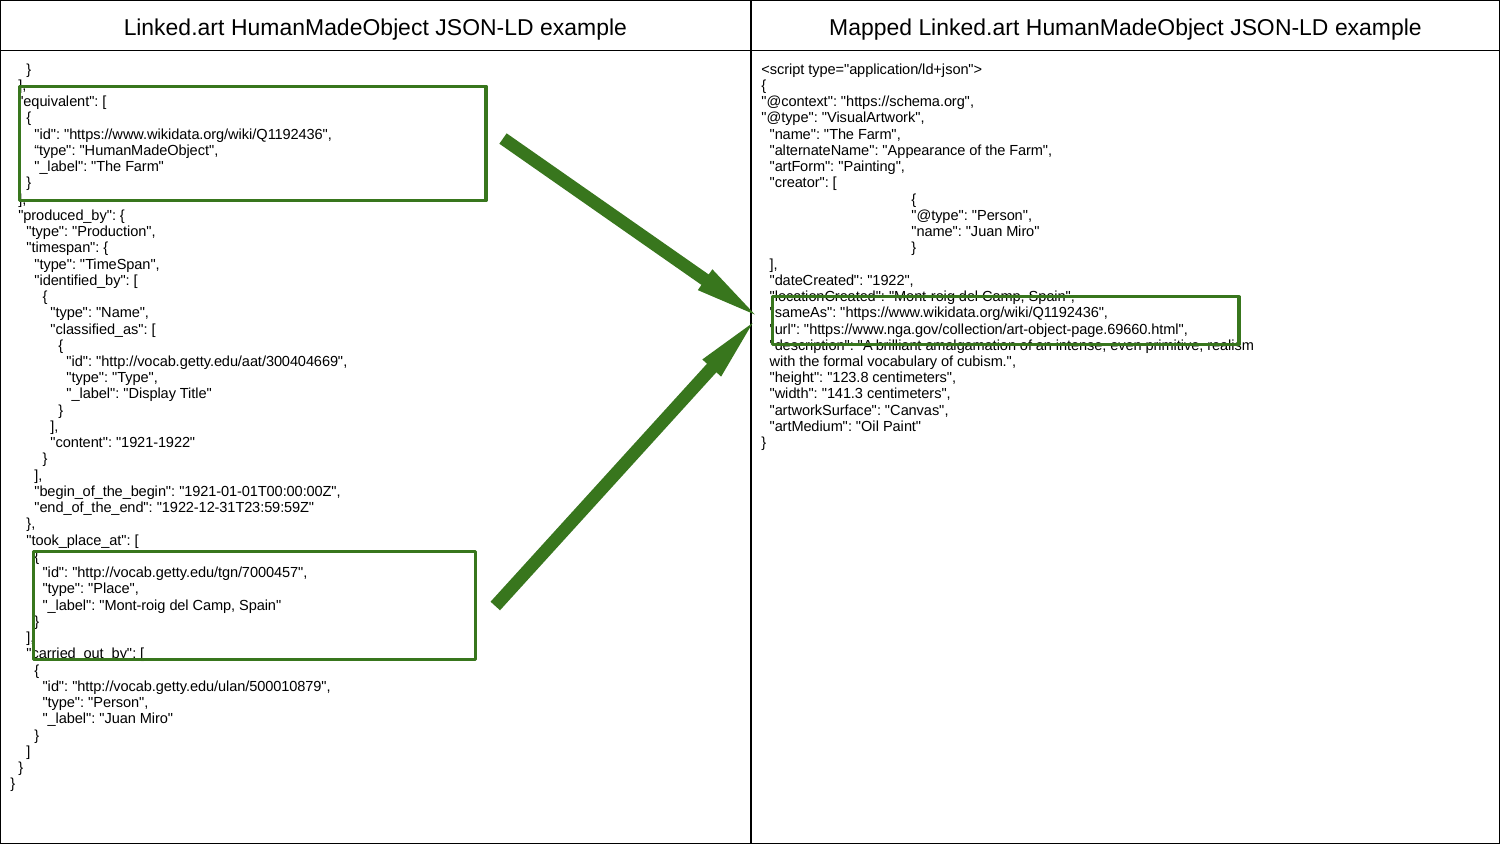

| Linked.art HumanMadeObject JSON-LD example | Mapped Linked.art HumanMadeObject JSON-LD example |
| --- | --- |
| } ], "equivalent": [ { "id": "https://www.wikidata.org/wiki/Q1192436", “type": "HumanMadeObject", "\_label": "The Farm" } ], "produced\_by": { "type": "Production", "timespan": { "type": "TimeSpan", "identified\_by": [ { "type": "Name", "classified\_as": [ { "id": "http://vocab.getty.edu/aat/300404669", "type": "Type", "\_label": "Display Title" } ], "content": "1921-1922" } ], "begin\_of\_the\_begin": "1921-01-01T00:00:00Z", "end\_of\_the\_end": "1922-12-31T23:59:59Z" }, "took\_place\_at": [ { "id": "http://vocab.getty.edu/tgn/7000457", "type": "Place", "\_label": "Mont-roig del Camp, Spain" } ], "carried\_out\_by": [ { "id": "http://vocab.getty.edu/ulan/500010879", "type": "Person", "\_label": "Juan Miro" } ] } } | <script type="application/ld+json"> { "@context": "https://schema.org", "@type": "VisualArtwork", "name": "The Farm", "alternateName": "Appearance of the Farm", "artForm": "Painting", "creator": [ { "@type": "Person", "name": "Juan Miro" } ], "dateCreated": "1922", "locationCreated": "Mont-roig del Camp, Spain", "sameAs": "https://www.wikidata.org/wiki/Q1192436", "url": "https://www.nga.gov/collection/art-object-page.69660.html", "description": "A brilliant amalgamation of an intense, even primitive, realism with the formal vocabulary of cubism.", "height": "123.8 centimeters", "width": "141.3 centimeters", "artworkSurface": "Canvas", "artMedium": "Oil Paint" } |